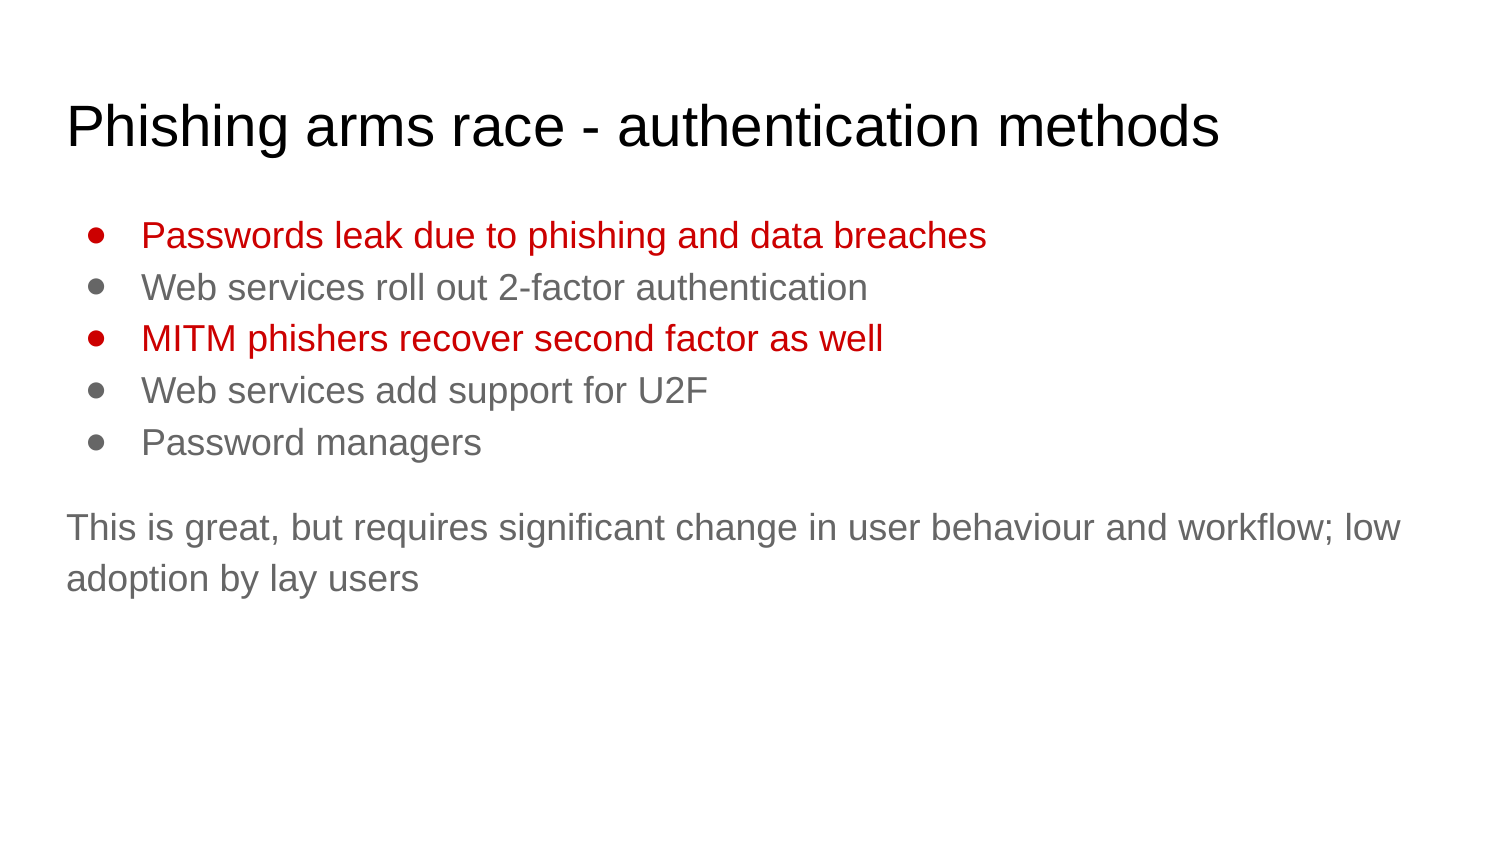

# Phishing arms race - authentication methods
Passwords leak due to phishing and data breaches
Web services roll out 2-factor authentication
MITM phishers recover second factor as well
Web services add support for U2F
Password managers
This is great, but requires significant change in user behaviour and workflow; low adoption by lay users